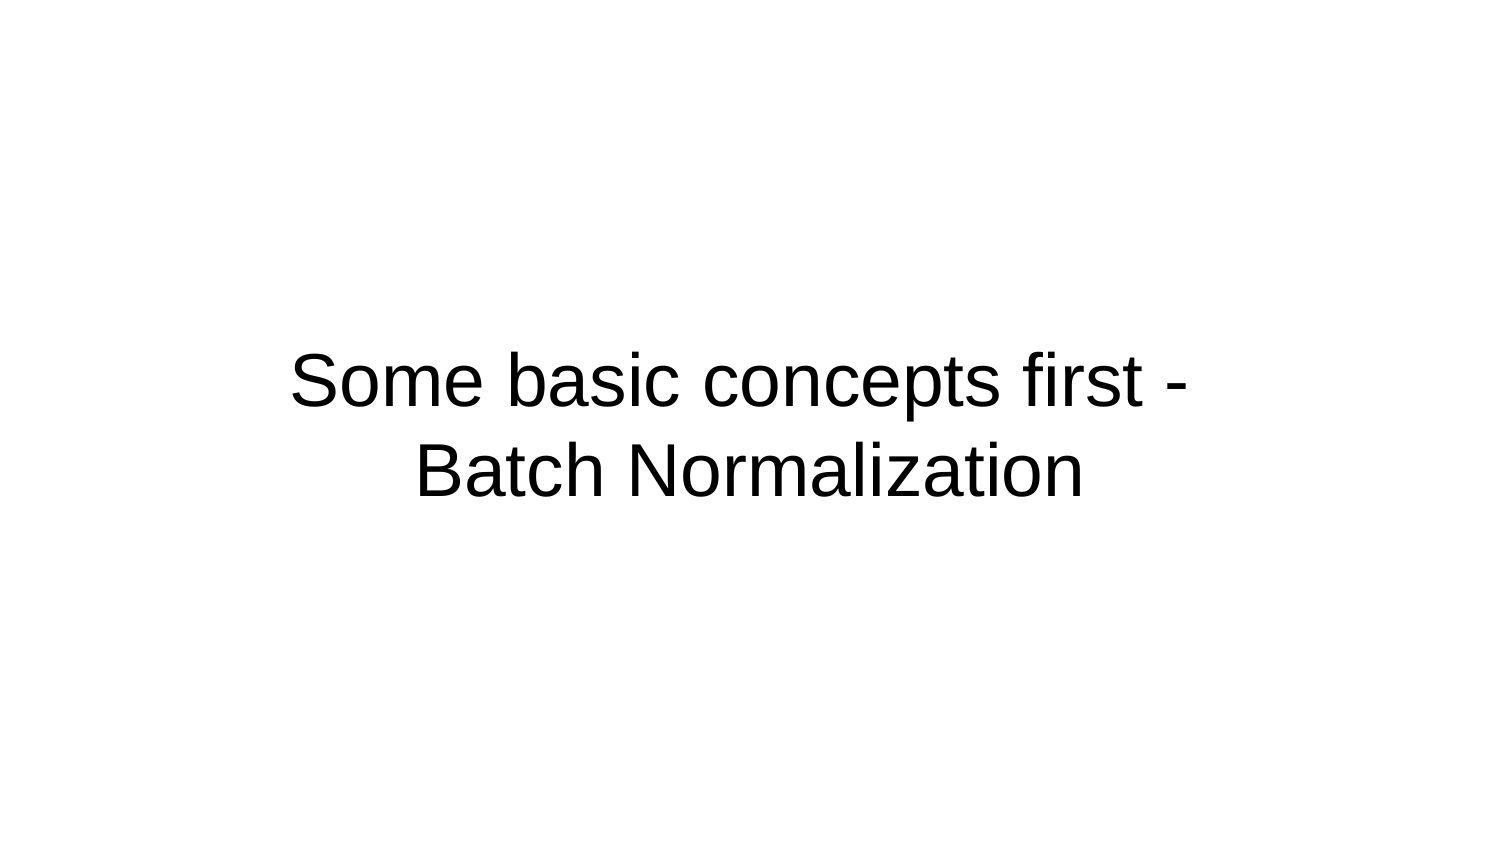

# Some basic concepts first -
Batch Normalization